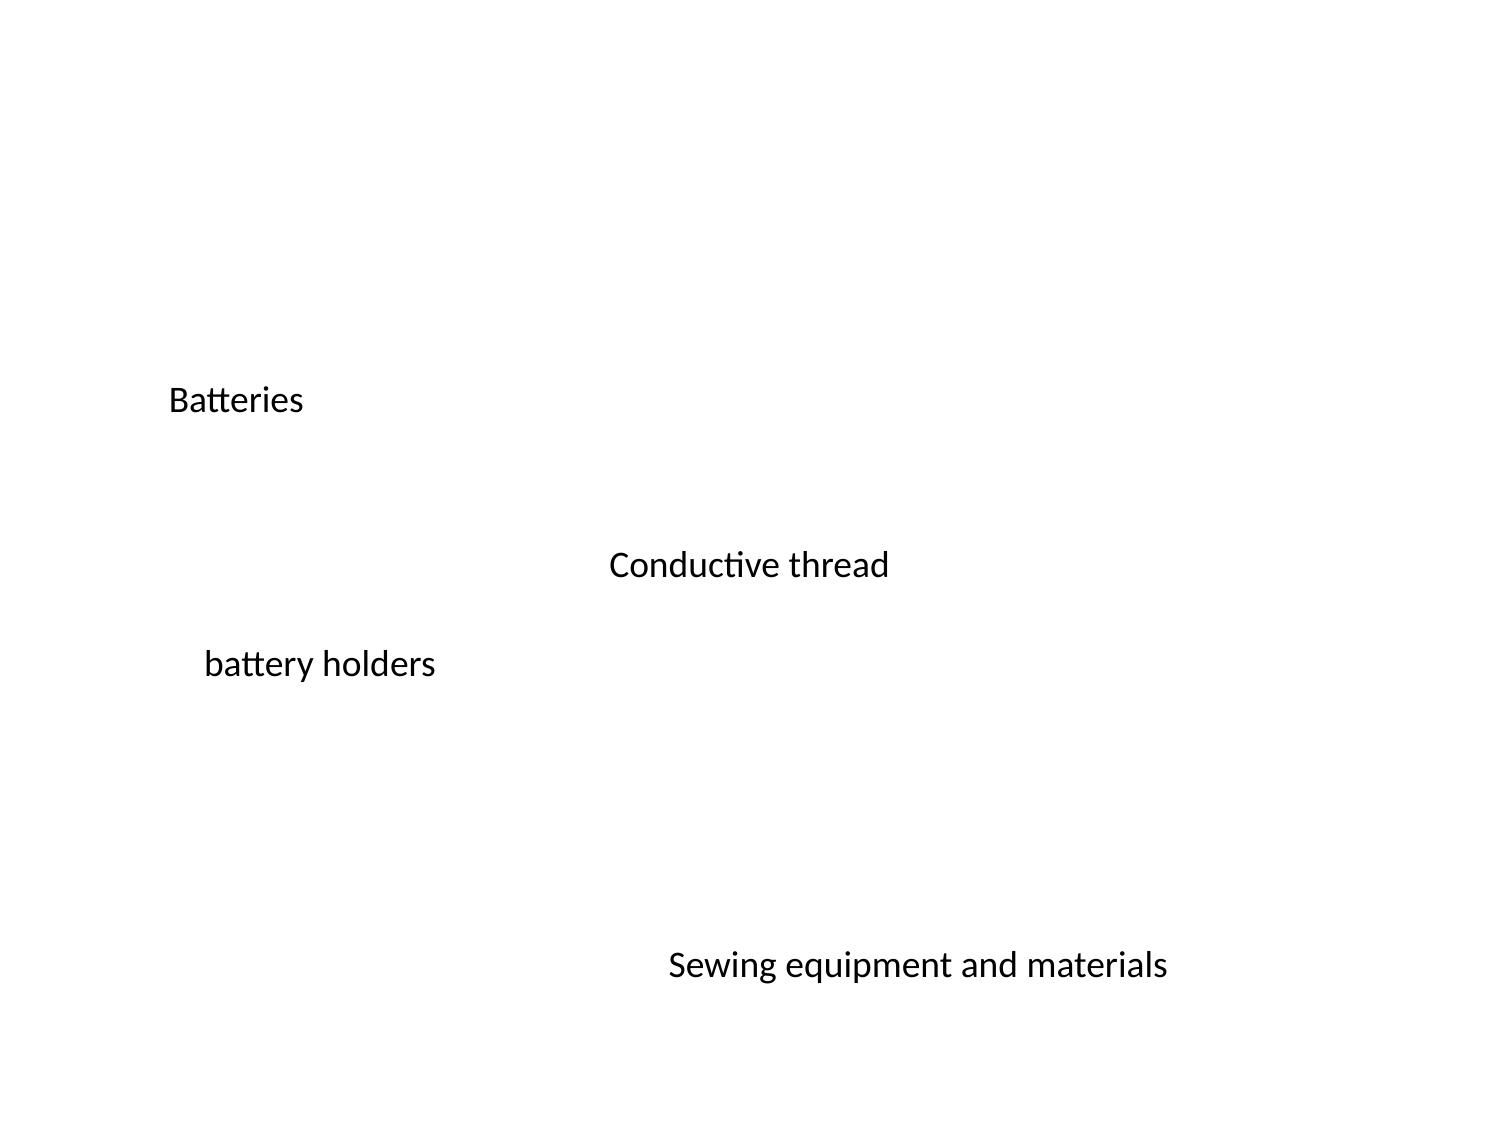

Batteries
Conductive thread
battery holders

Sewing equipment and materials